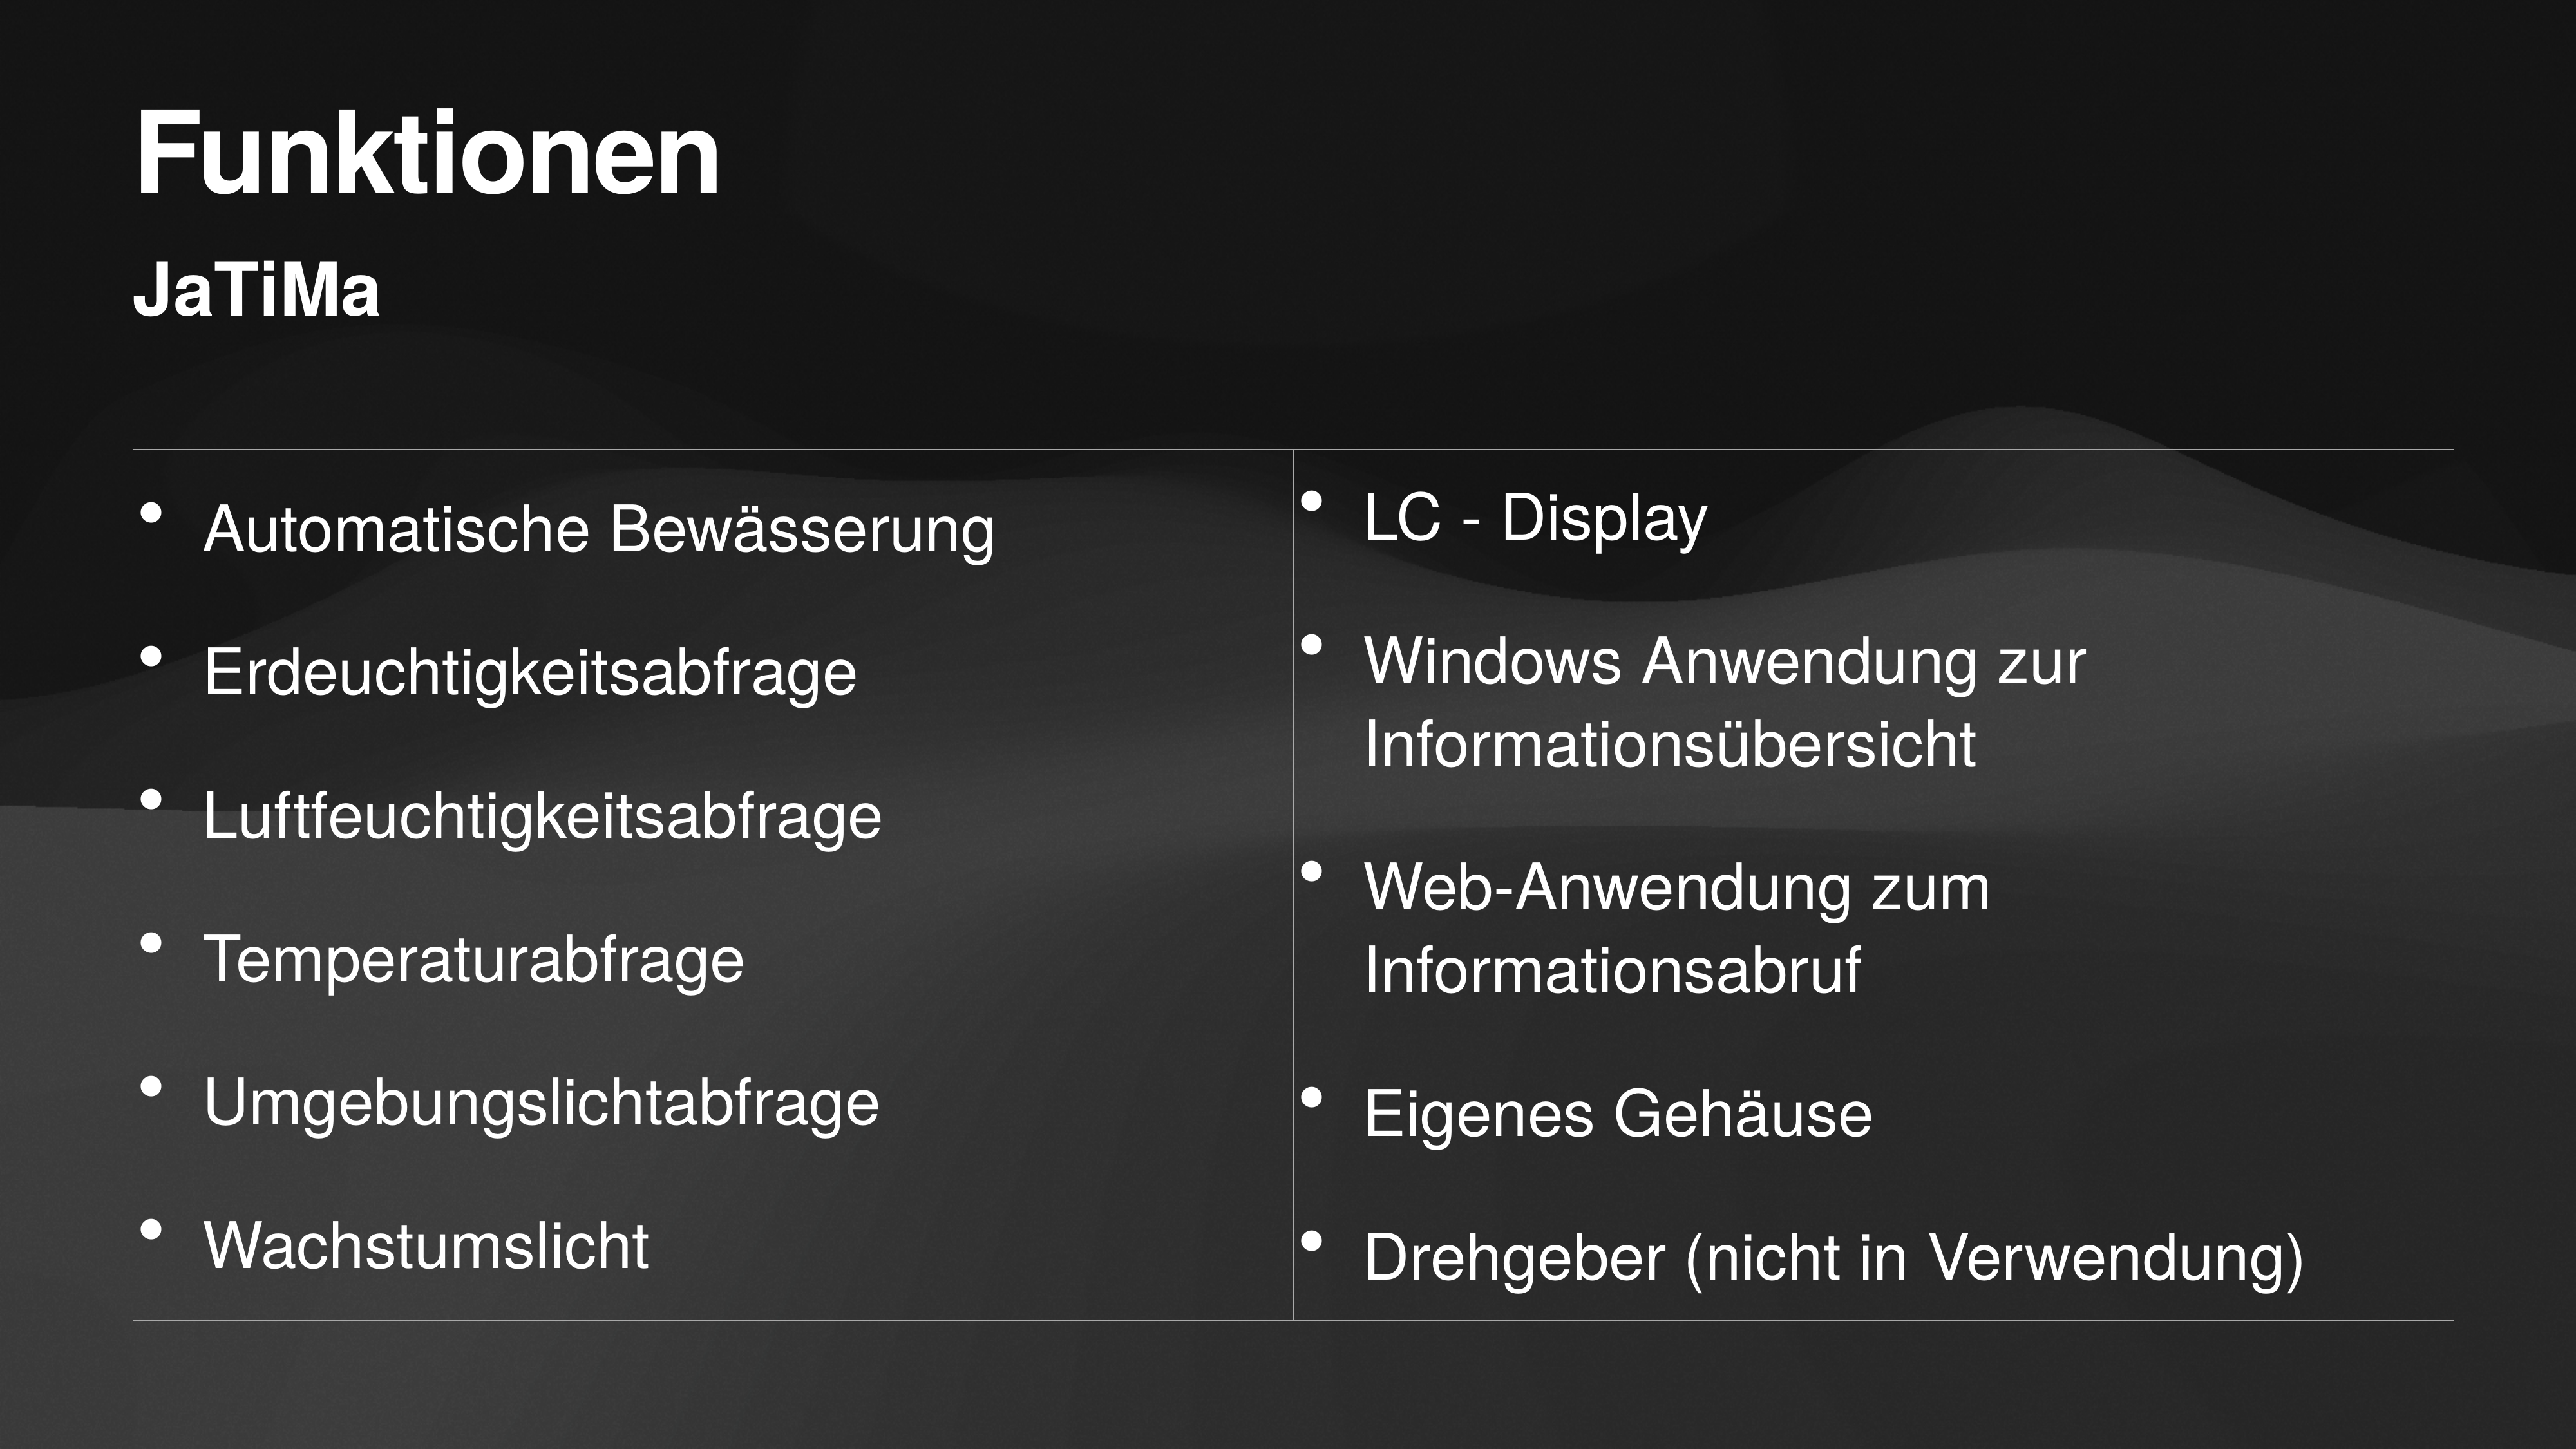

# Funktionen
JaTiMa
| Automatische Bewässerung Erdeuchtigkeitsabfrage Luftfeuchtigkeitsabfrage Temperaturabfrage Umgebungslichtabfrage Wachstumslicht | LC - Display Windows Anwendung zur Informationsübersicht Web-Anwendung zum Informationsabruf Eigenes Gehäuse Drehgeber (nicht in Verwendung) |
| --- | --- |